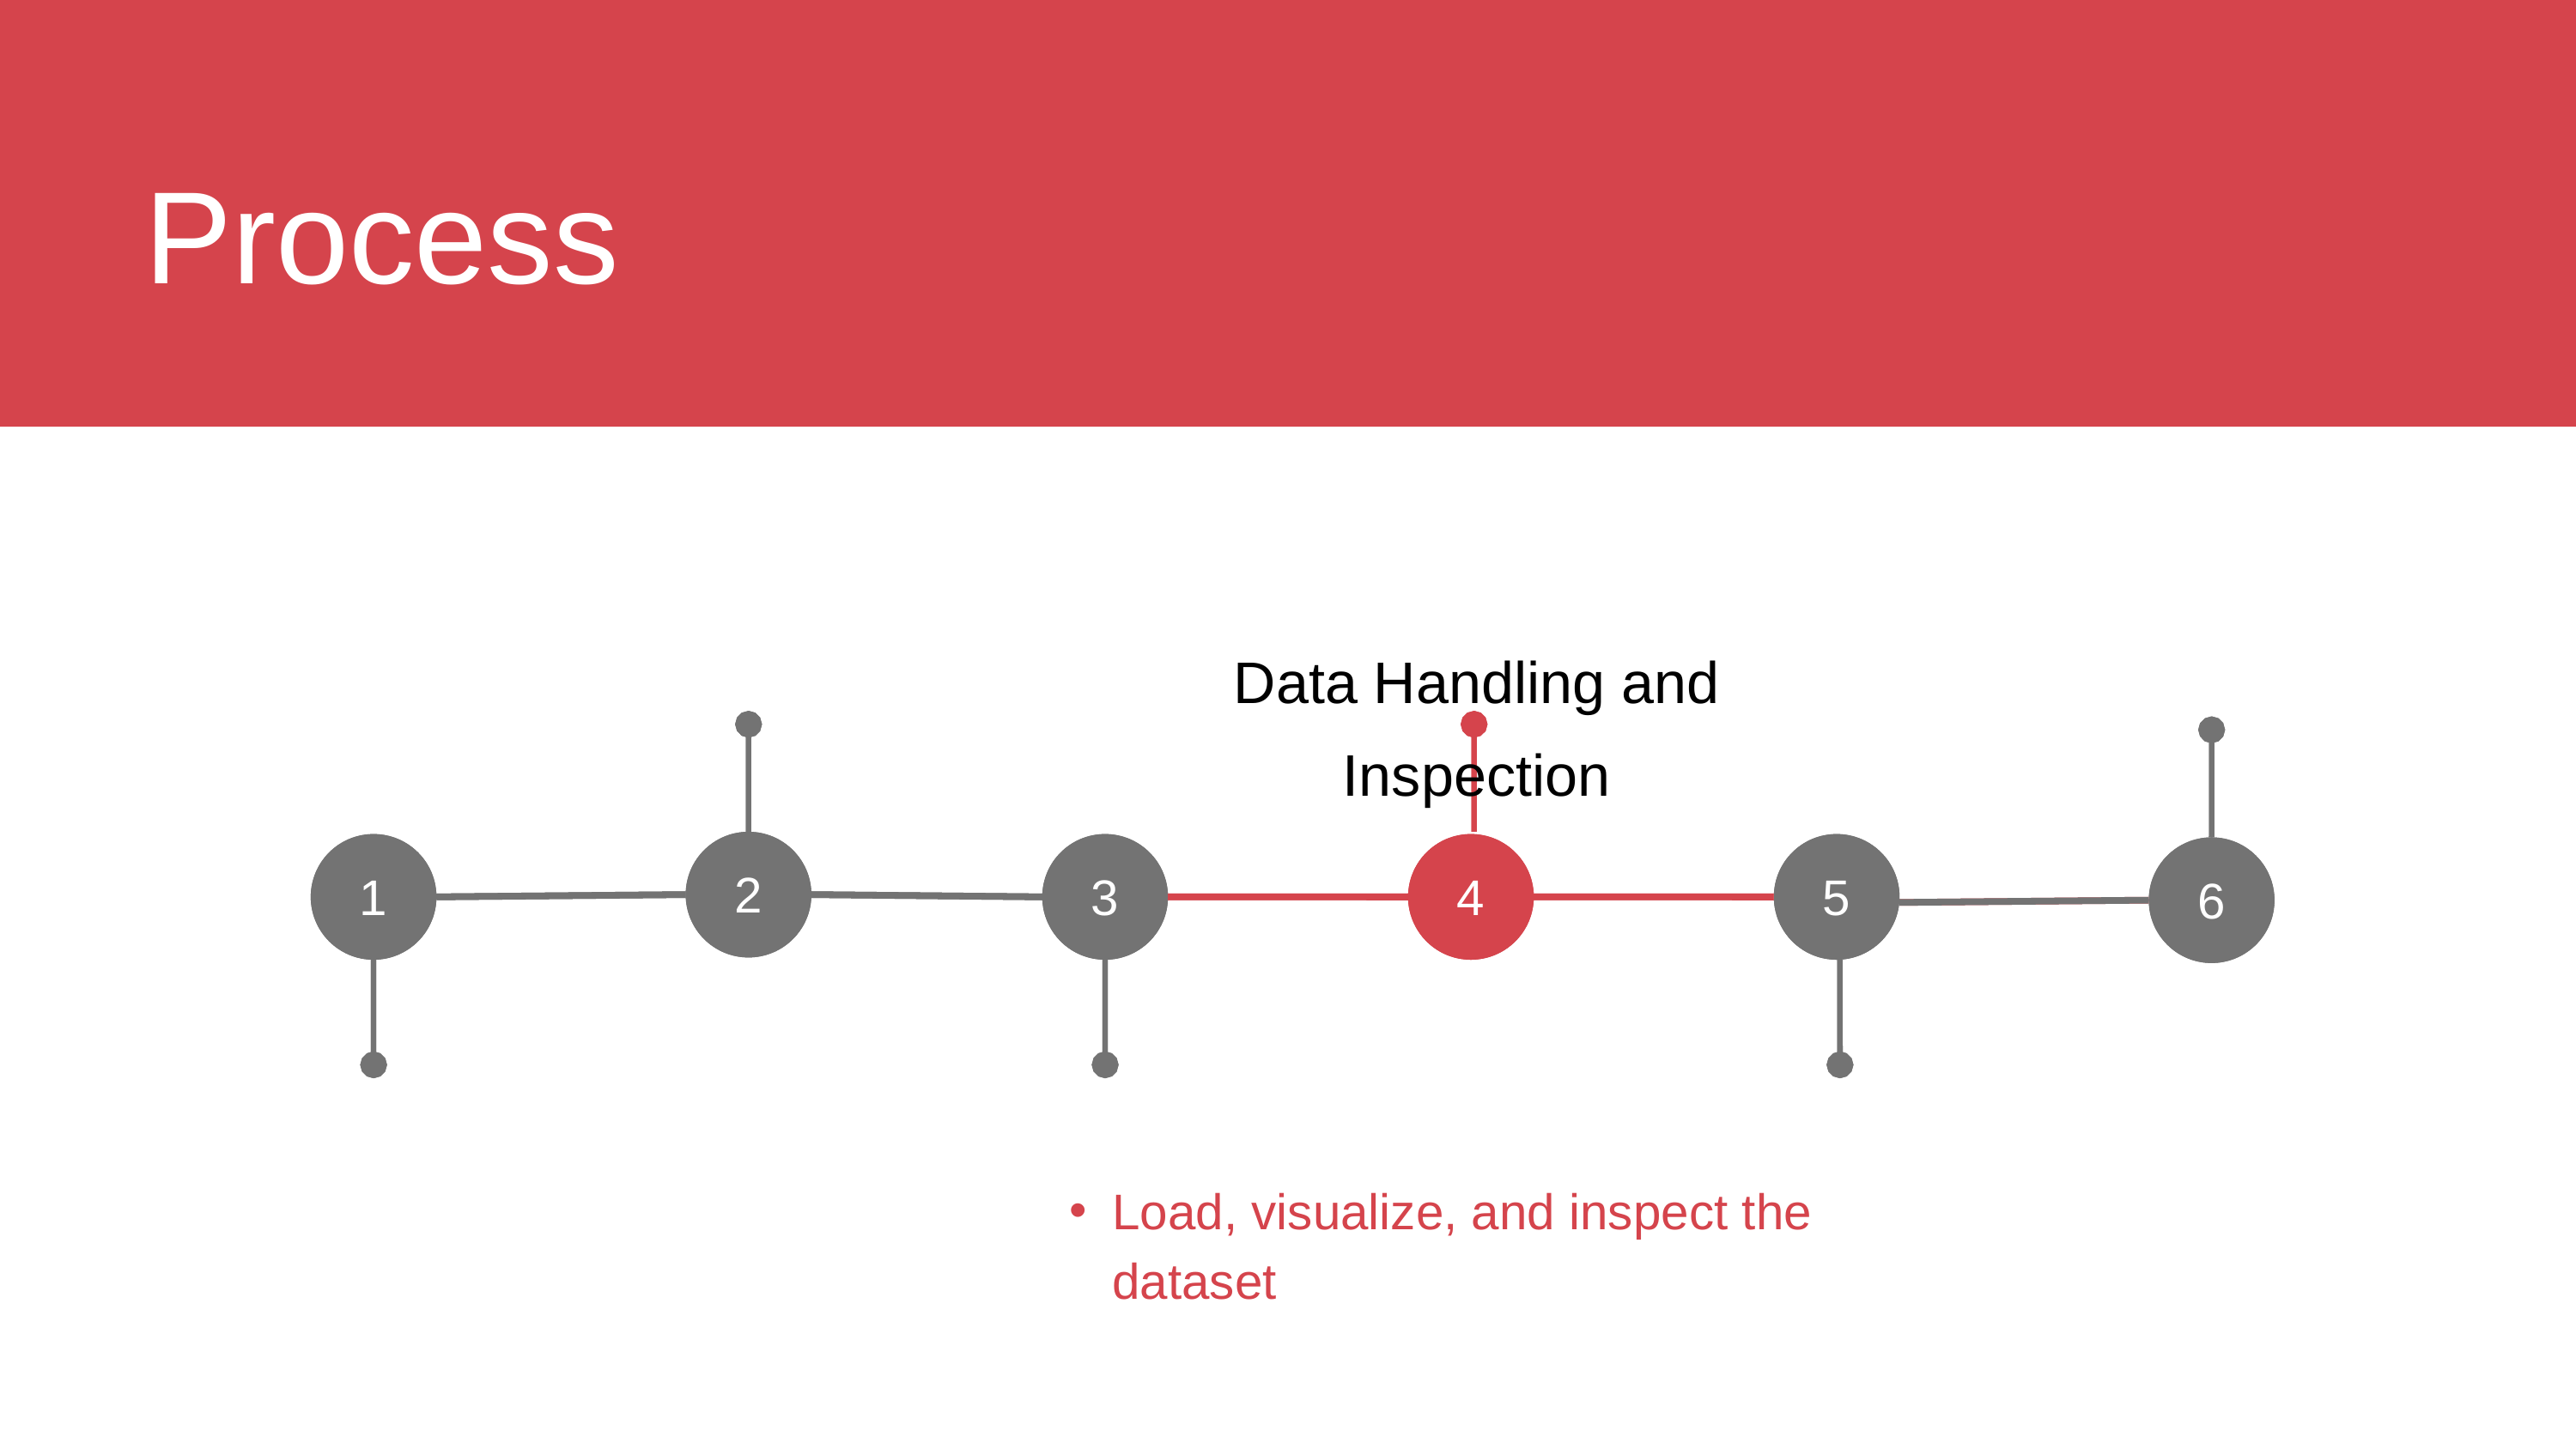

Process
Data Handling and Inspection

2

2

1

1

3

3

4

4

5

5

2

6

Load, visualize, and inspect the dataset